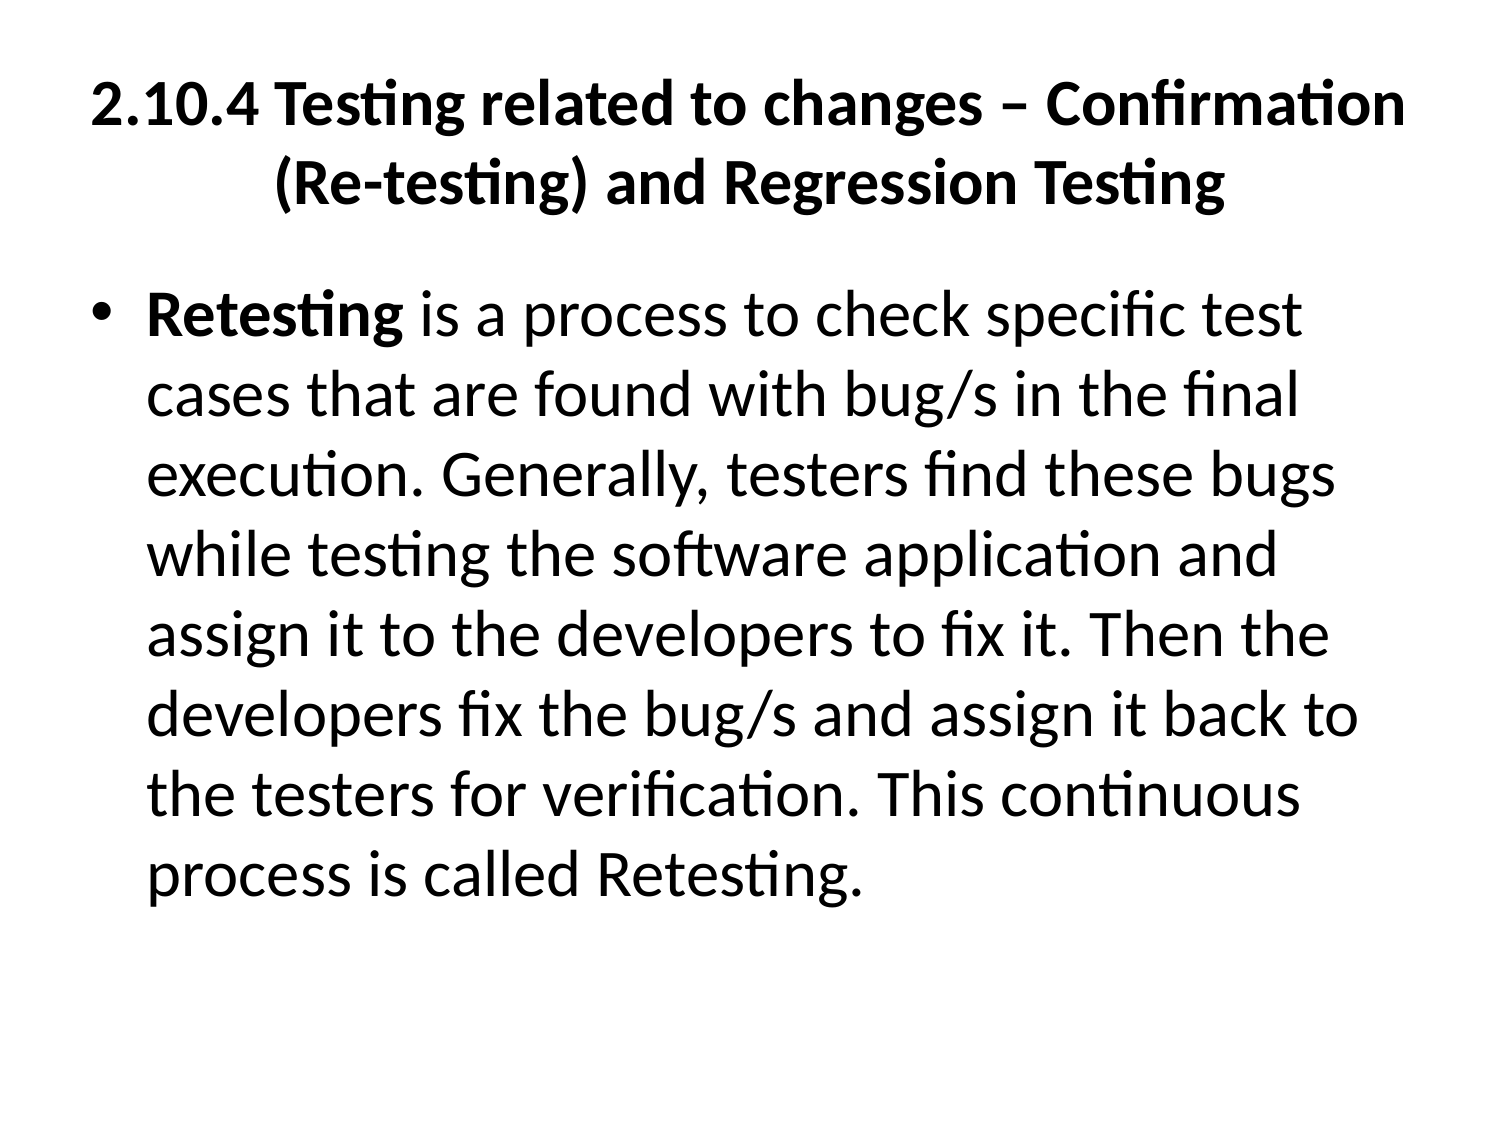

# 2.10.4 Testing related to changes – Confirmation (Re-testing) and Regression Testing
Retesting is a process to check specific test cases that are found with bug/s in the final execution. Generally, testers find these bugs while testing the software application and assign it to the developers to fix it. Then the developers fix the bug/s and assign it back to the testers for verification. This continuous process is called Retesting.